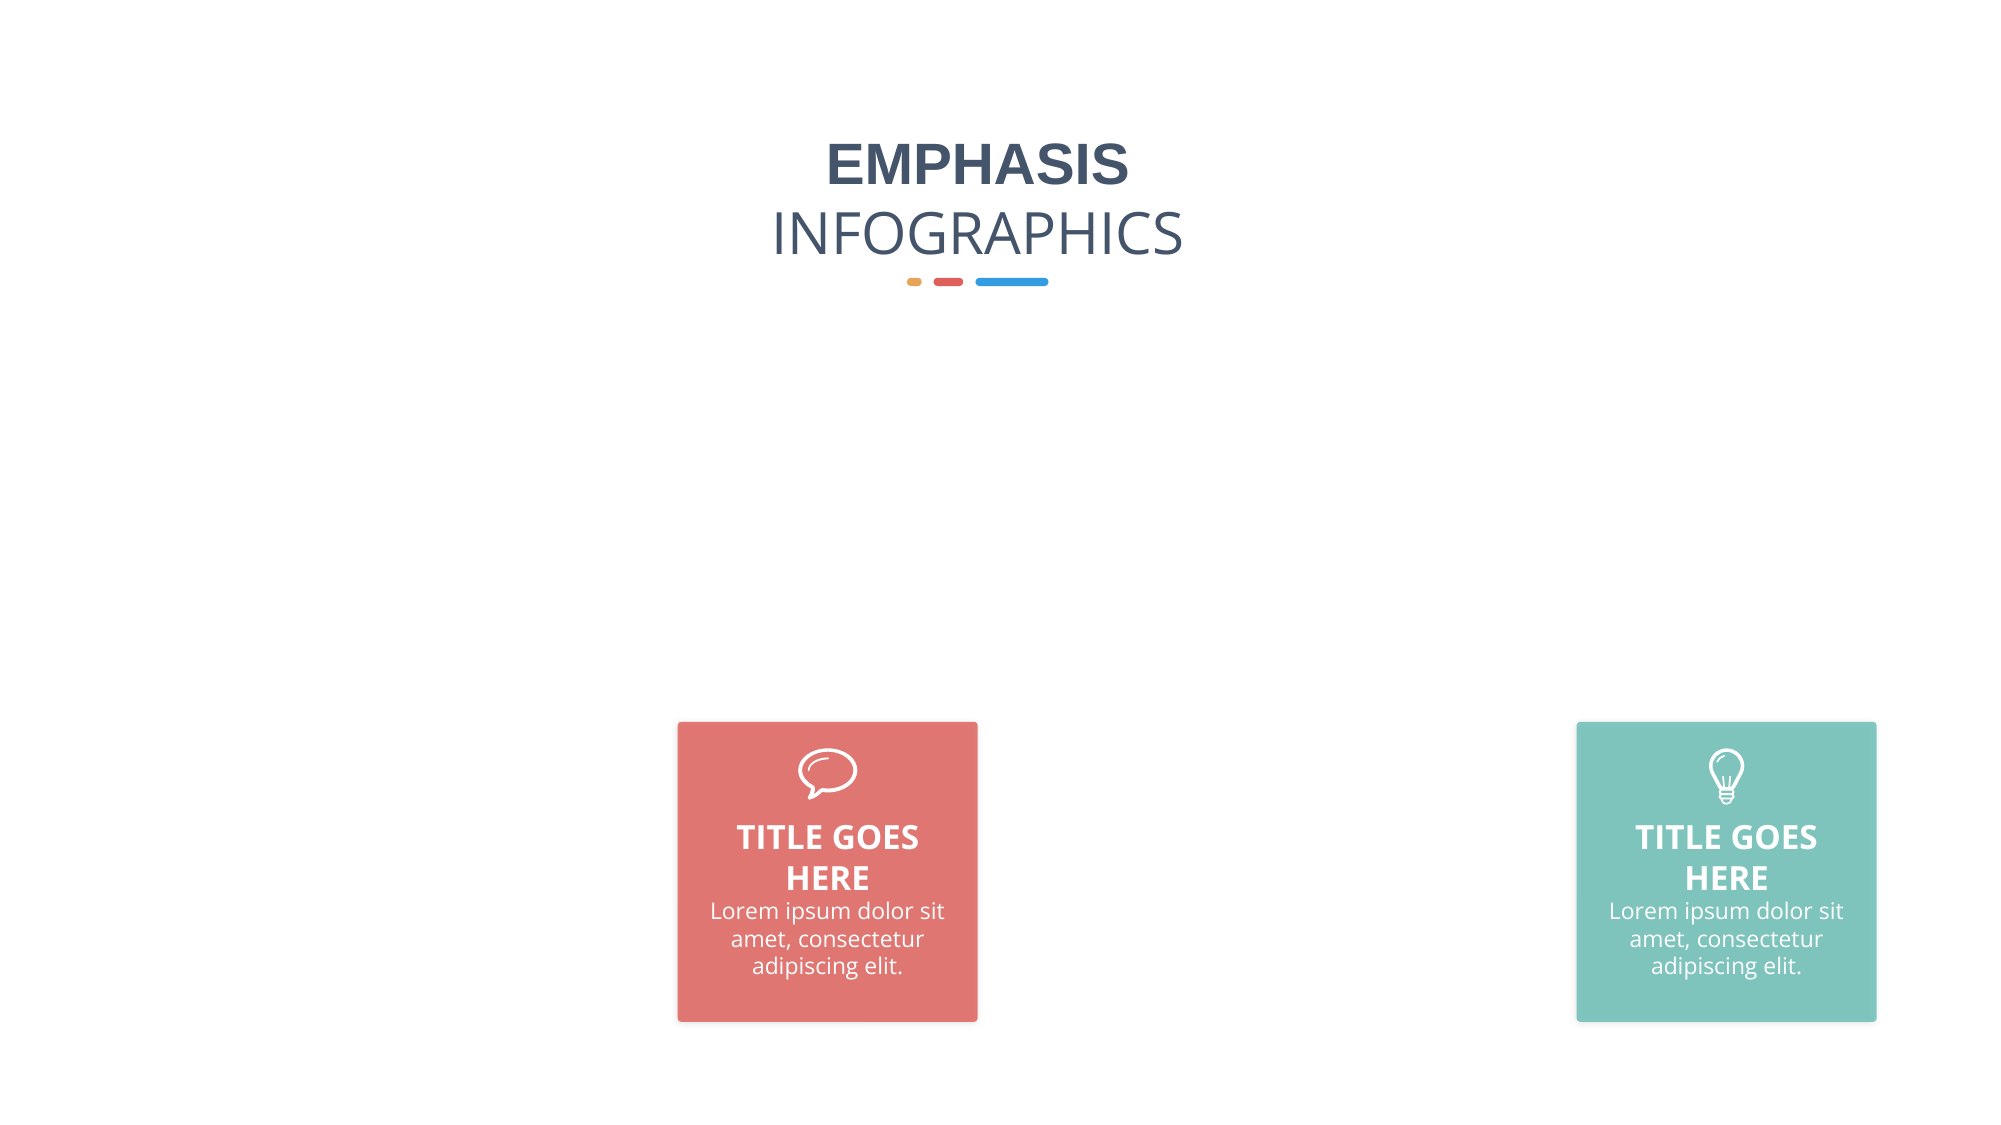

EMPHASIS
INFOGRAPHICS

TITLE GOES HERE
Lorem ipsum dolor sit amet, consectetur adipiscing elit.
TITLE GOES HERE
Lorem ipsum dolor sit amet, consectetur adipiscing elit.